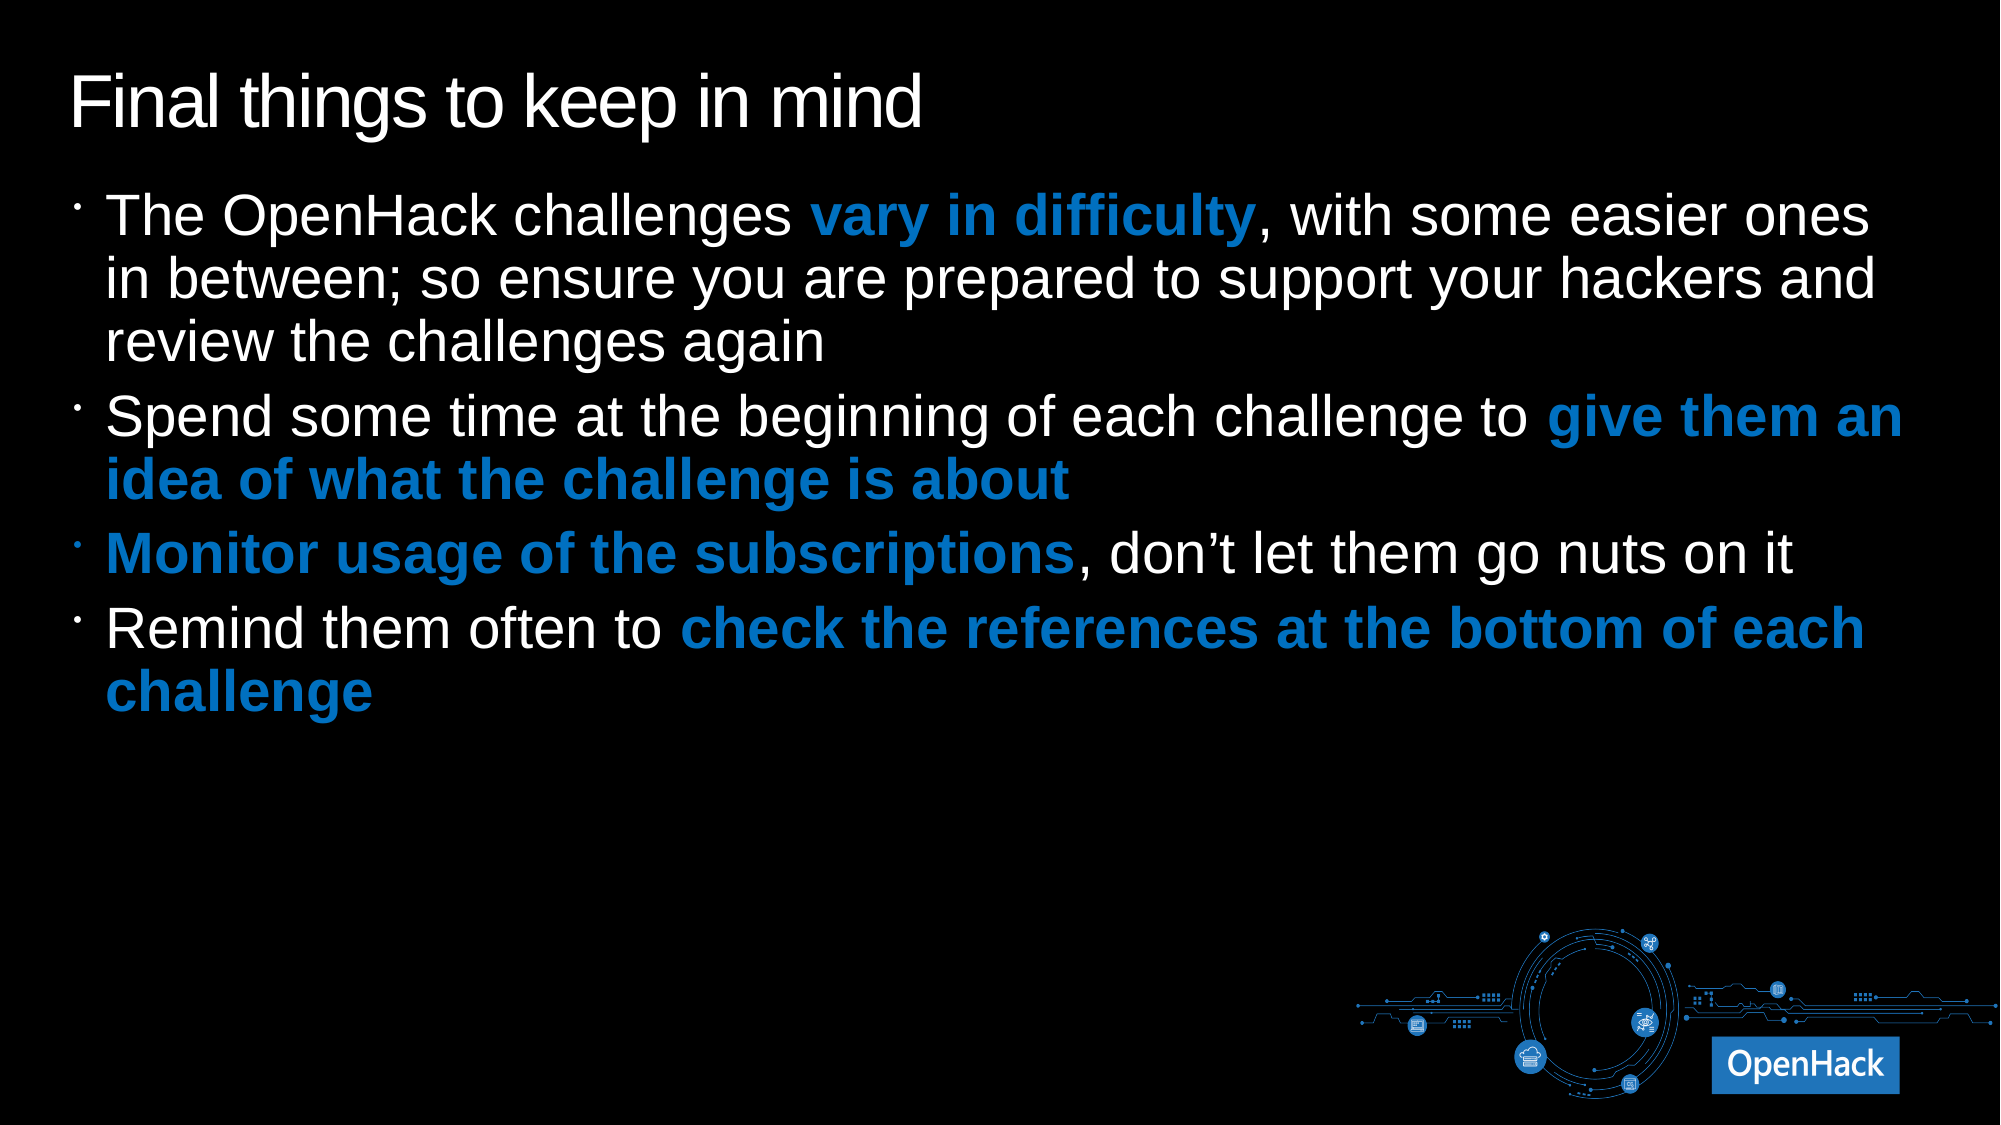

# Final things to keep in mind
The OpenHack challenges vary in difficulty, with some easier ones in between; so ensure you are prepared to support your hackers and review the challenges again
Spend some time at the beginning of each challenge to give them an idea of what the challenge is about
Monitor usage of the subscriptions, don’t let them go nuts on it
Remind them often to check the references at the bottom of each challenge